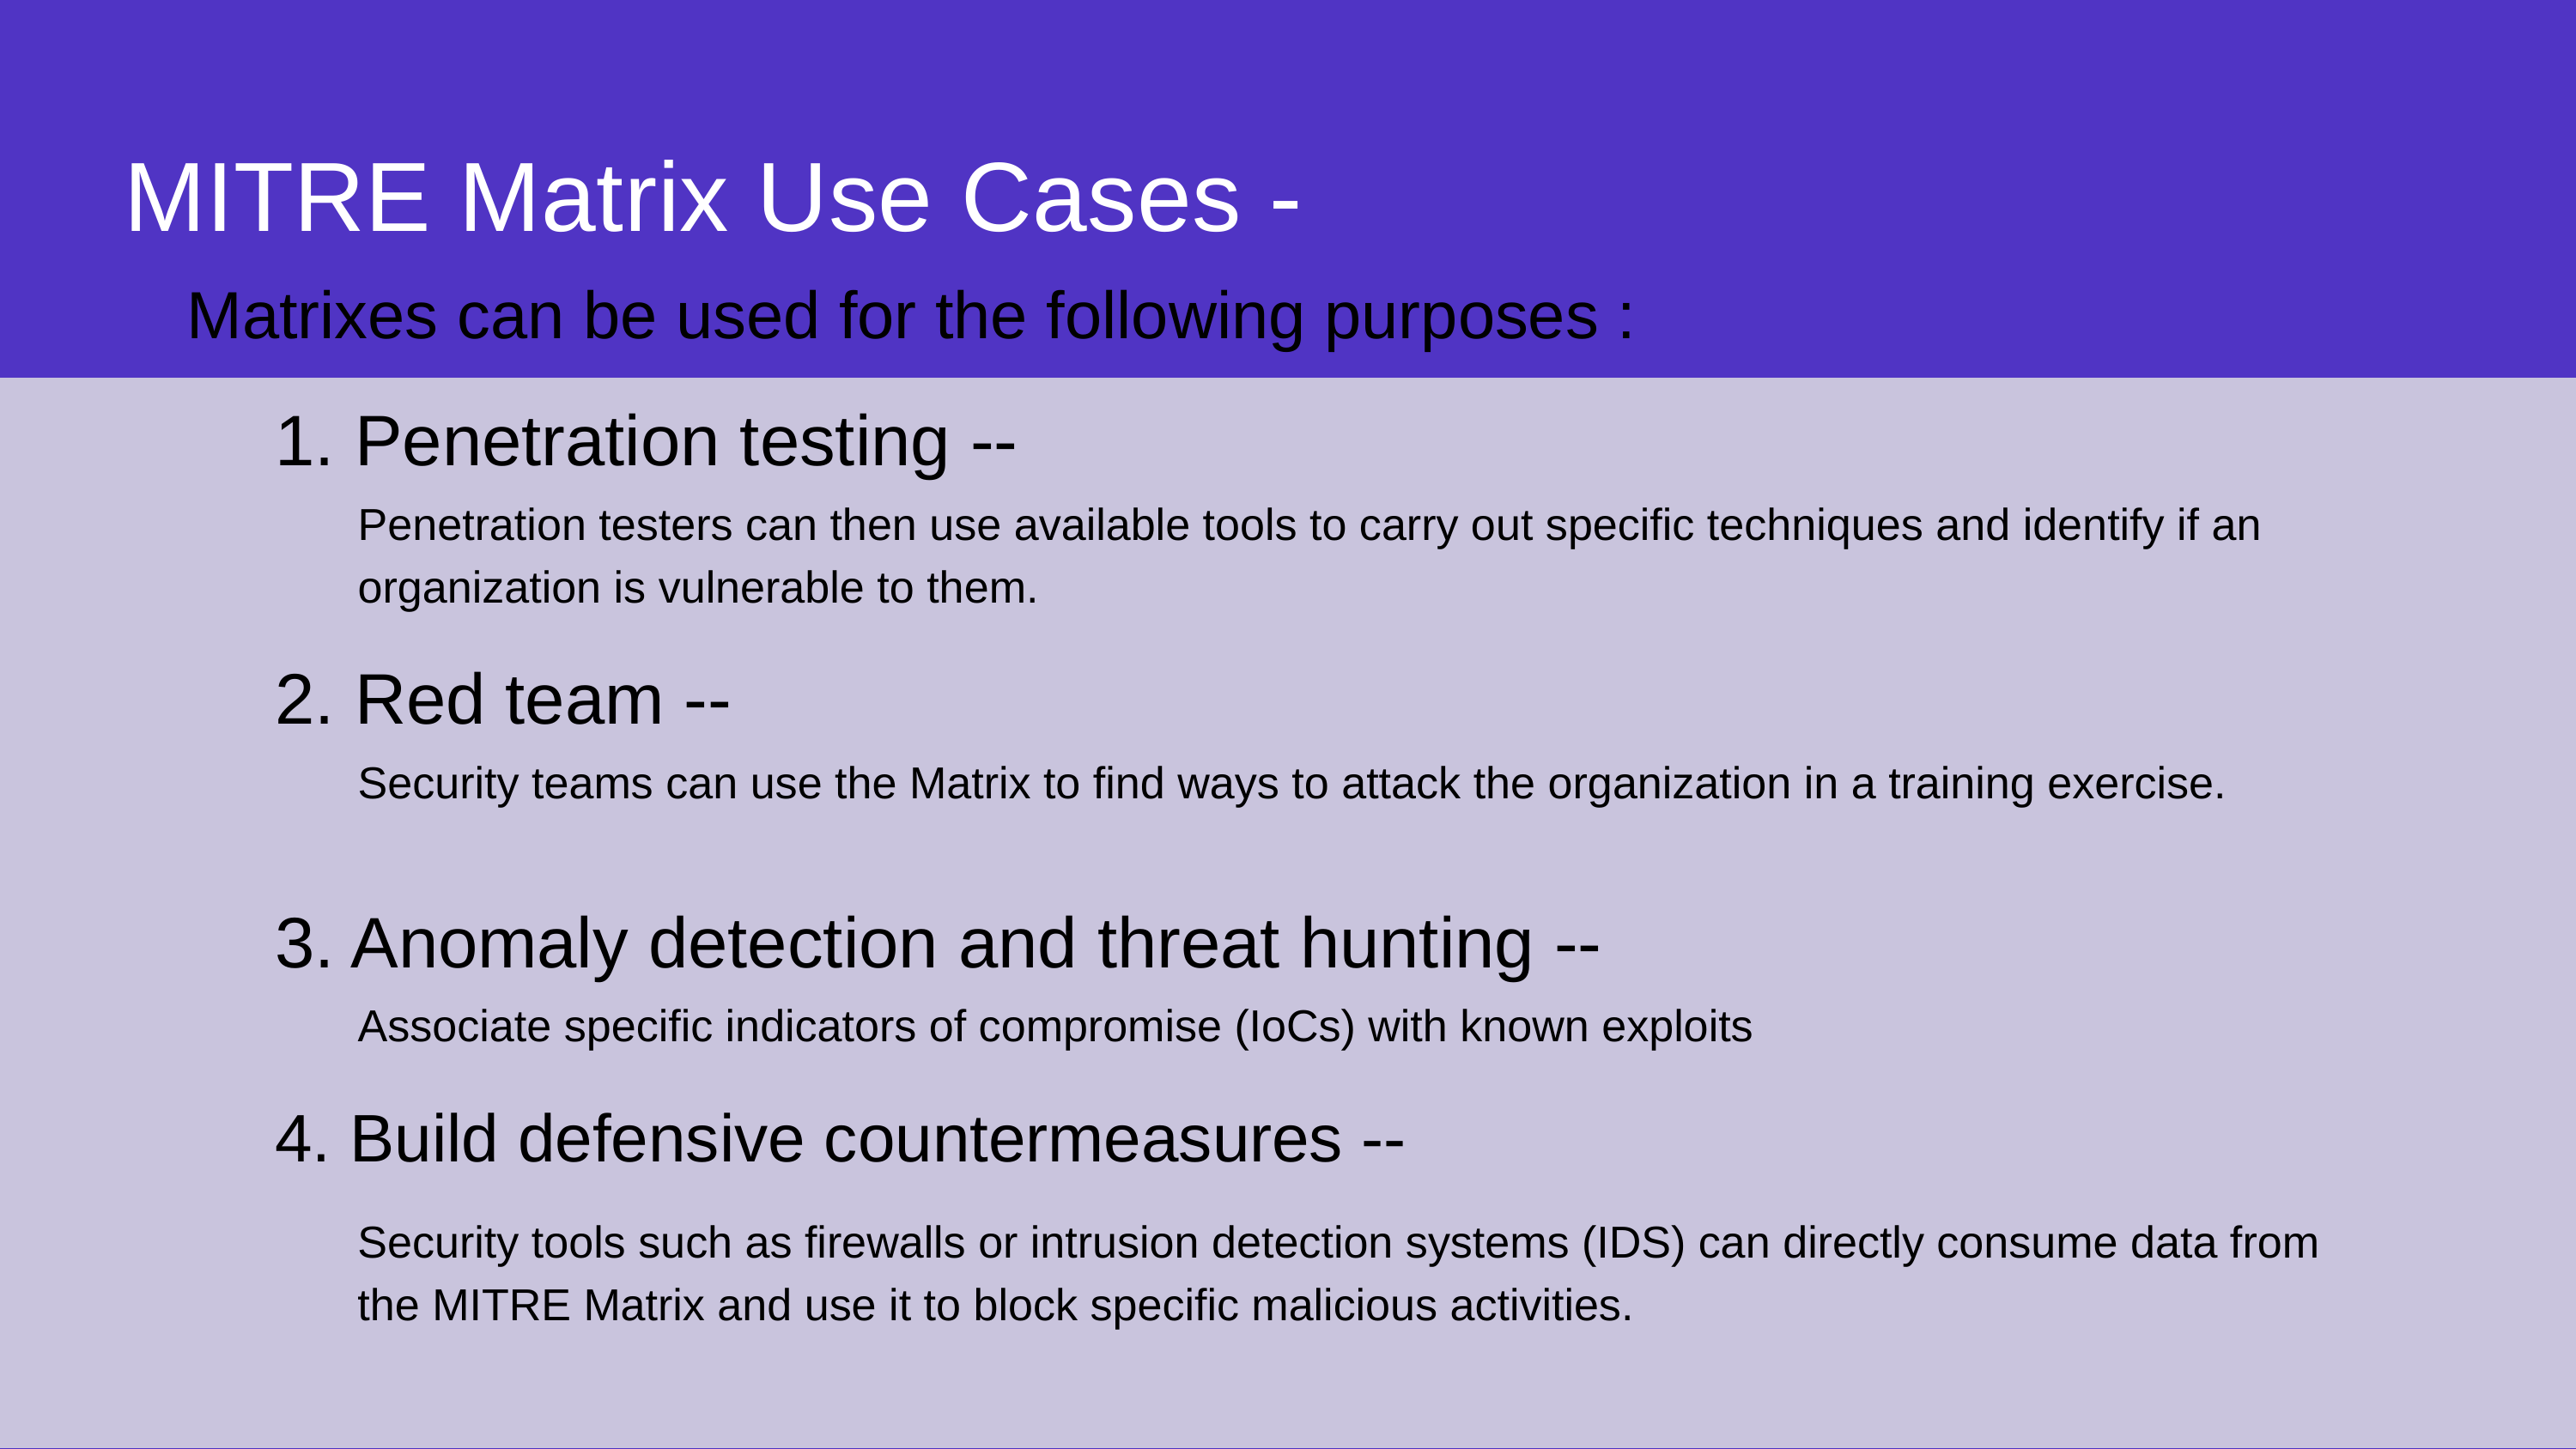

MITRE Matrix Use Cases -
Matrixes can be used for the following purposes :

1. Penetration testing --
Penetration testers can then use available tools to carry out specific techniques and identify if an organization is vulnerable to them.
2. Red team --
Security teams can use the Matrix to find ways to attack the organization in a training exercise.
3. Anomaly detection and threat hunting --
Associate specific indicators of compromise (IoCs) with known exploits
4. Build defensive countermeasures --
Security tools such as firewalls or intrusion detection systems (IDS) can directly consume data from the MITRE Matrix and use it to block specific malicious activities.